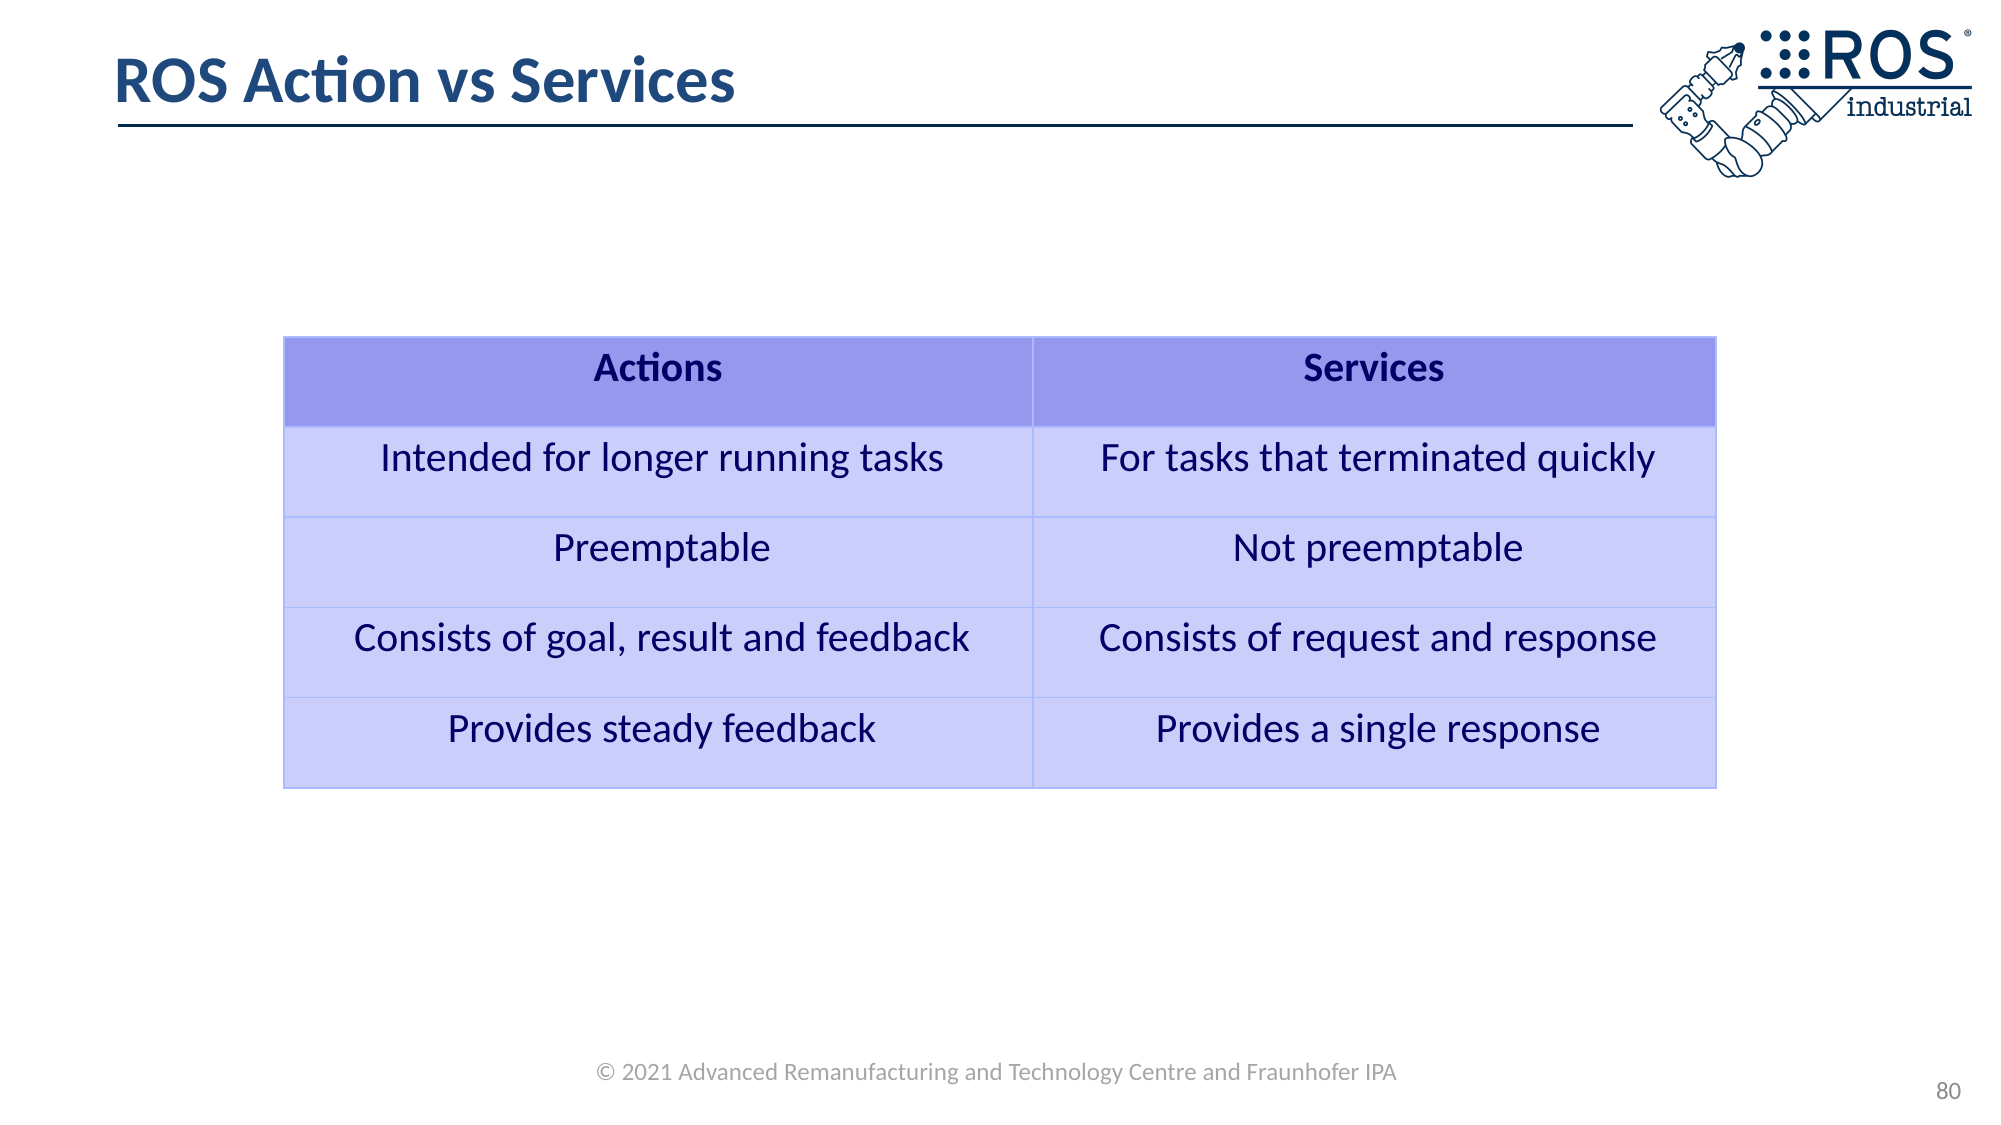

# ROS Action vs Services
| Actions | Services |
| --- | --- |
| Intended for longer running tasks | For tasks that terminated quickly |
| Preemptable | Not preemptable |
| Consists of goal, result and feedback | Consists of request and response |
| Provides steady feedback | Provides a single response |
80